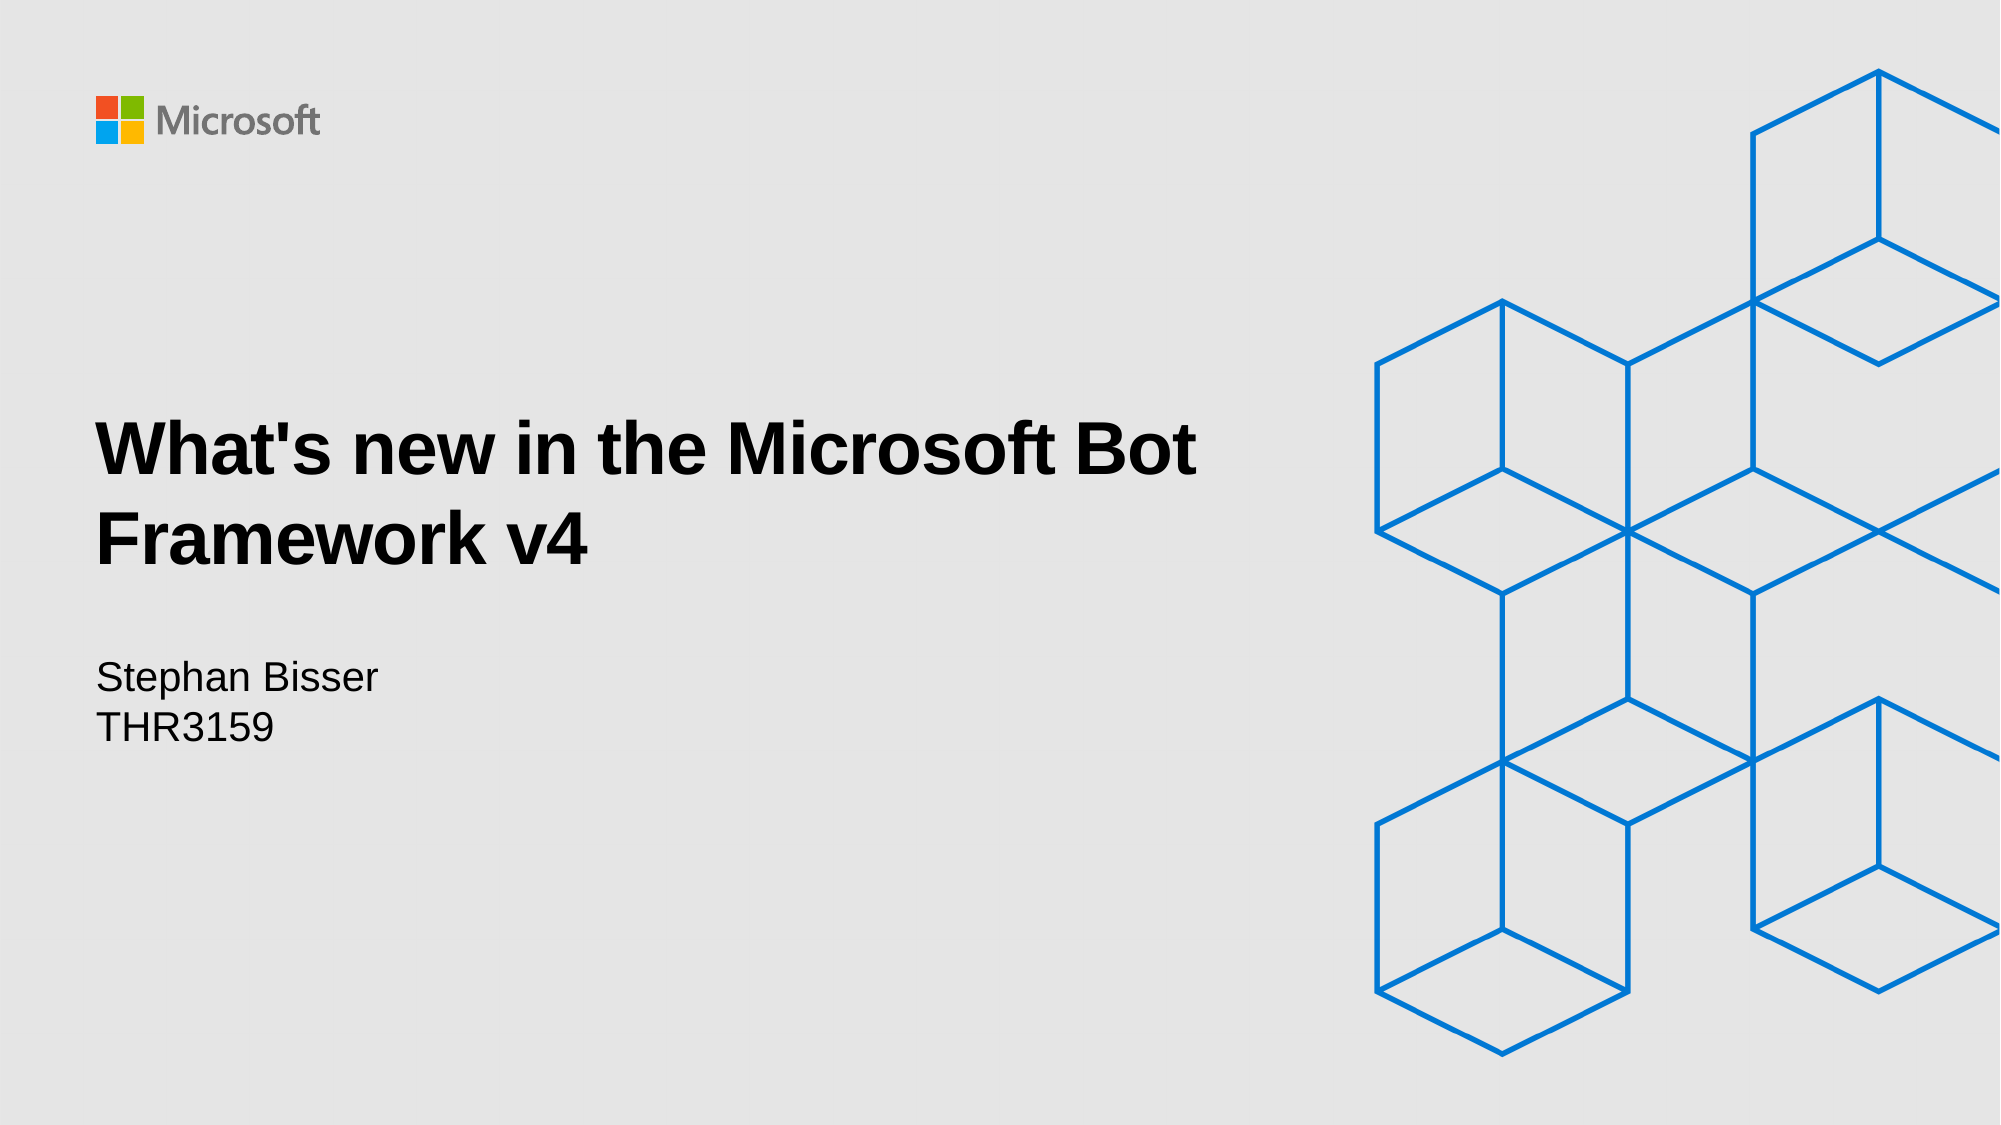

# What's new in the Microsoft Bot Framework v4
Stephan Bisser
THR3159